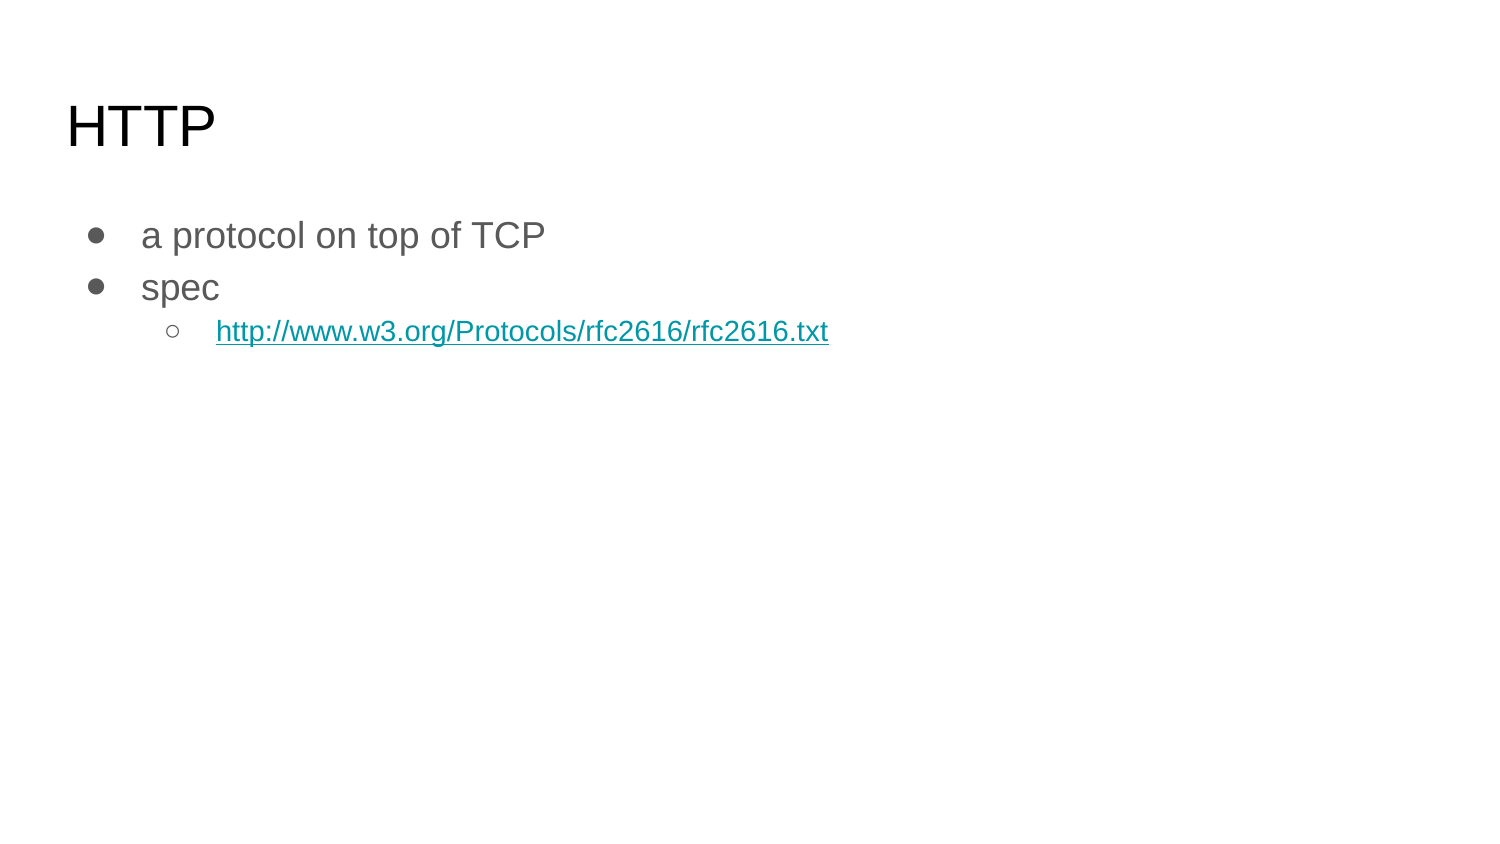

# HTTP
a protocol on top of TCP
spec
http://www.w3.org/Protocols/rfc2616/rfc2616.txt